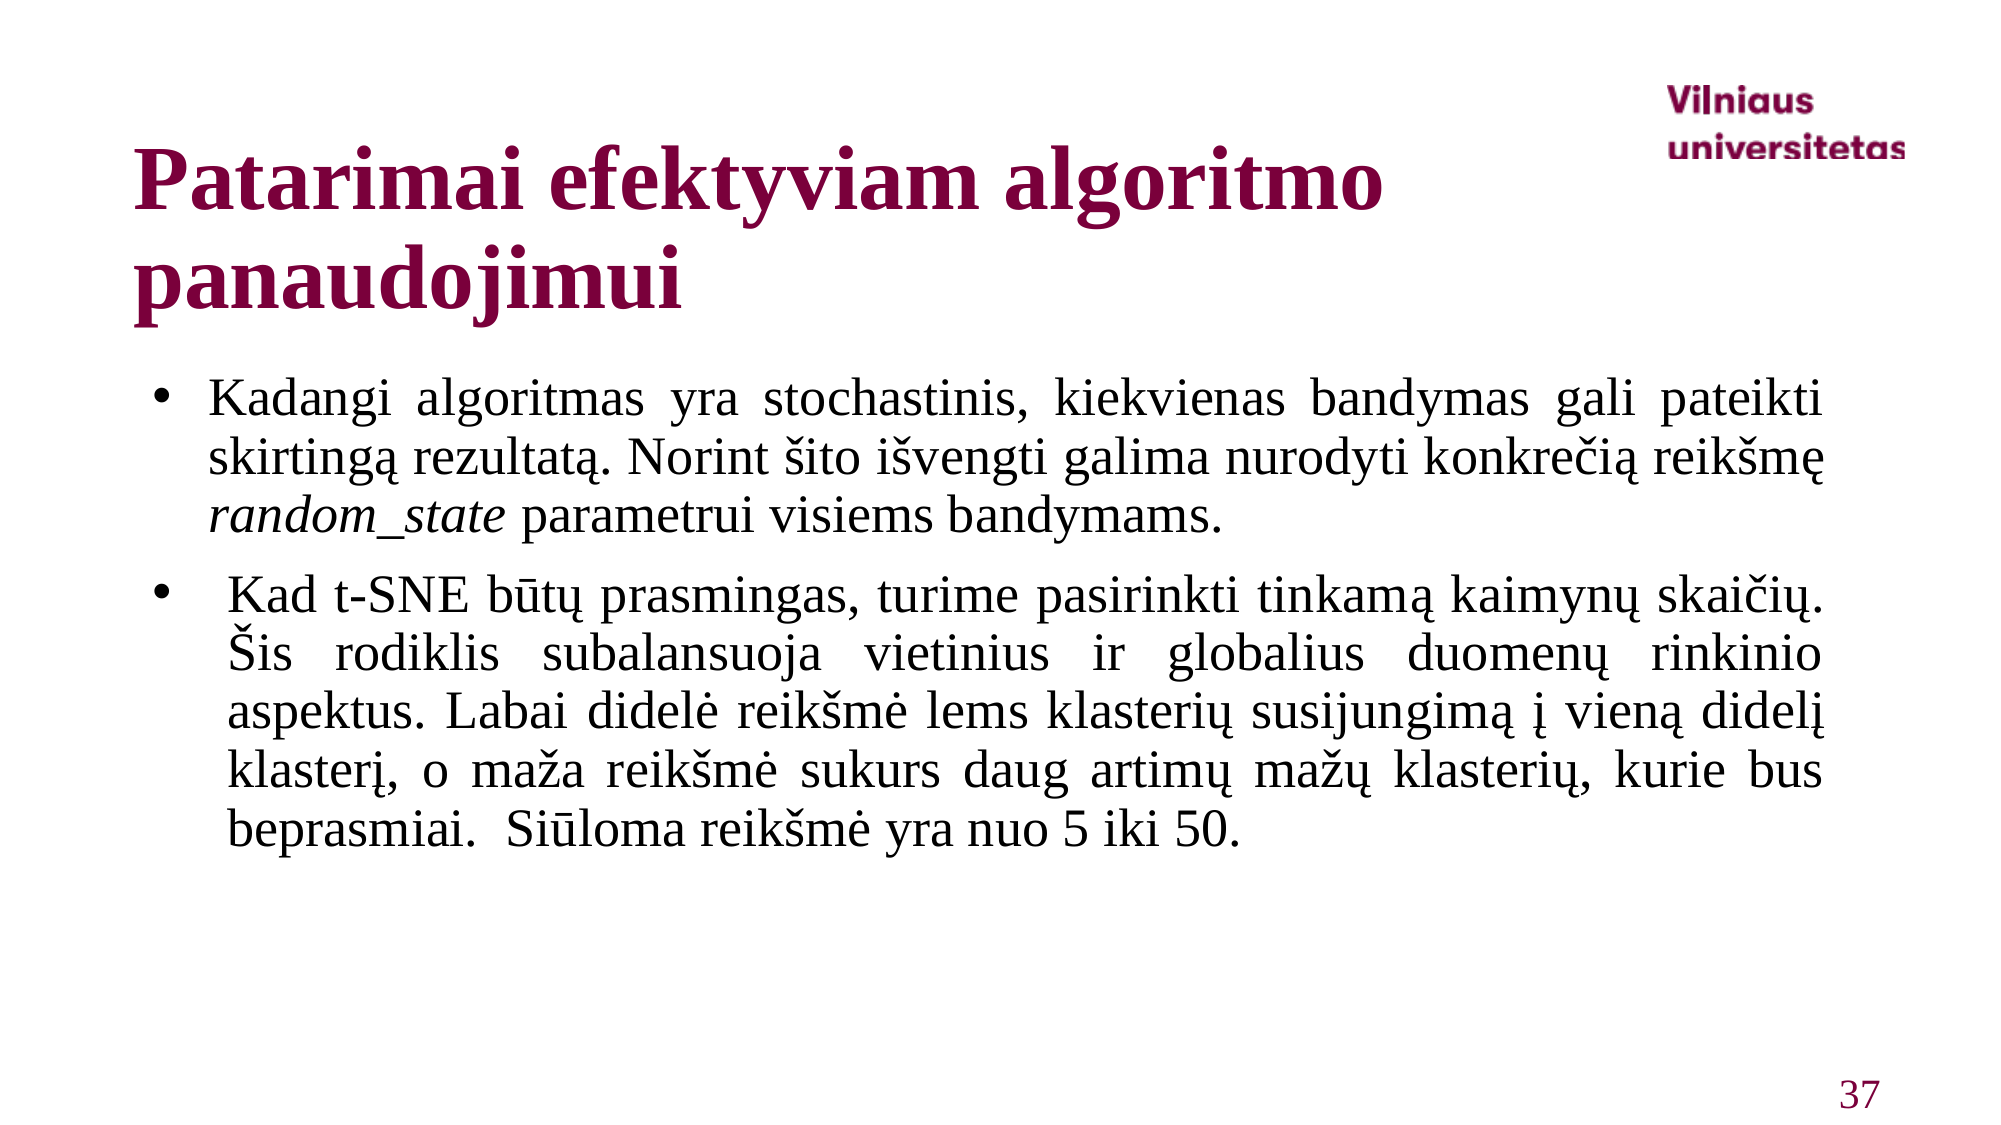

# Patarimai efektyviam algoritmo panaudojimui
Kadangi algoritmas yra stochastinis, kiekvienas bandymas gali pateikti skirtingą rezultatą. Norint šito išvengti galima nurodyti konkrečią reikšmę random_state parametrui visiems bandymams.
Kad t-SNE būtų prasmingas, turime pasirinkti tinkamą kaimynų skaičių. Šis rodiklis subalansuoja vietinius ir globalius duomenų rinkinio aspektus. Labai didelė reikšmė lems klasterių susijungimą į vieną didelį klasterį, o maža reikšmė sukurs daug artimų mažų klasterių, kurie bus beprasmiai.  Siūloma reikšmė yra nuo 5 iki 50.

37